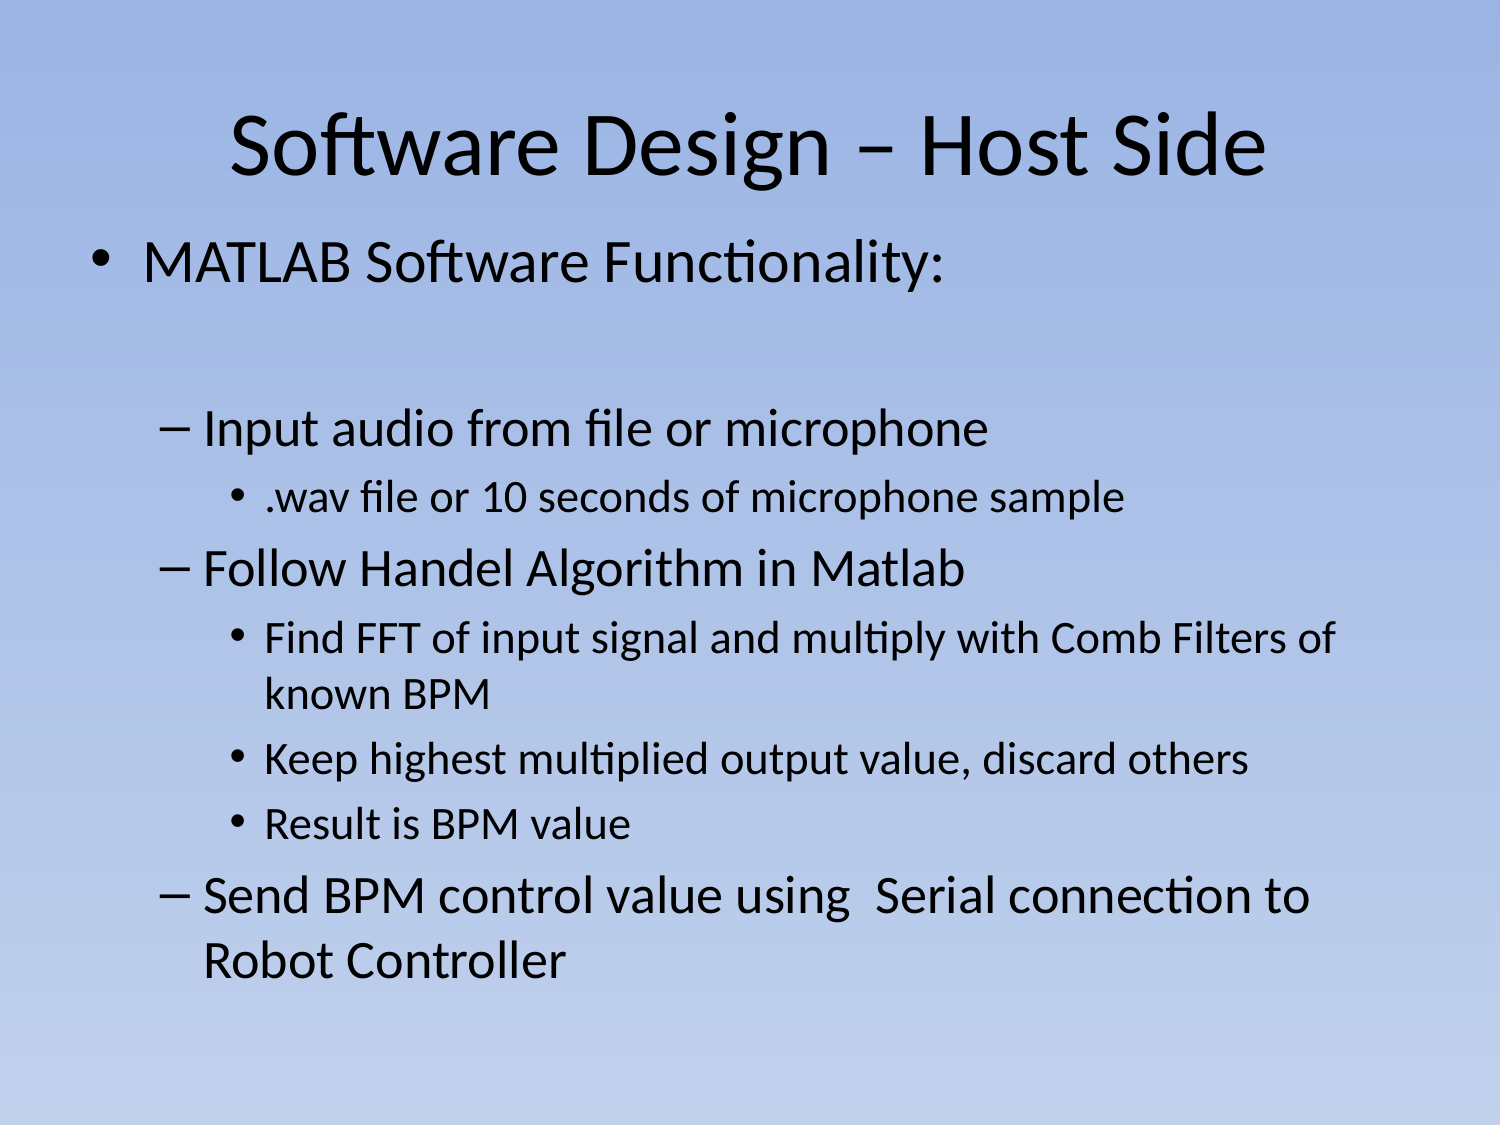

# Software Design – Host Side
MATLAB Software Functionality:

Input audio from file or microphone
.wav file or 10 seconds of microphone sample
Follow Handel Algorithm in Matlab
Find FFT of input signal and multiply with Comb Filters of known BPM
Keep highest multiplied output value, discard others
Result is BPM value
Send BPM control value using  Serial connection to Robot Controller